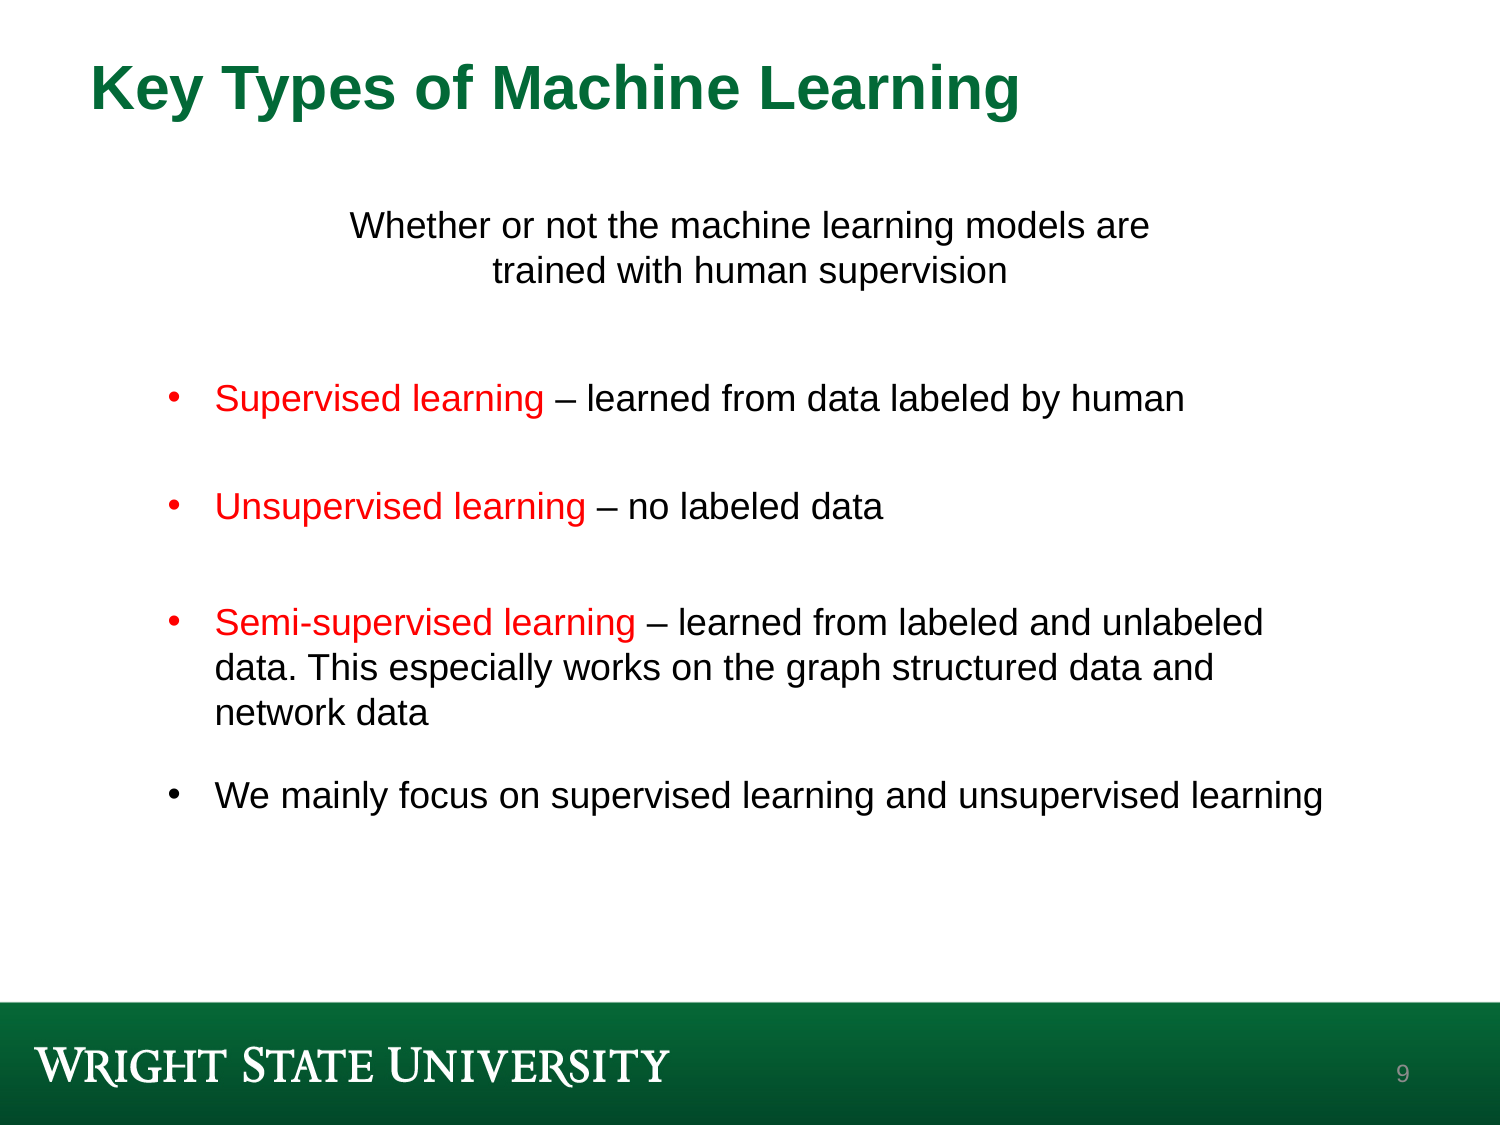

# Key Types of Machine Learning
Whether or not the machine learning models are trained with human supervision
Supervised learning – learned from data labeled by human
Unsupervised learning – no labeled data
Semi-supervised learning – learned from labeled and unlabeled data. This especially works on the graph structured data and network data
We mainly focus on supervised learning and unsupervised learning
9